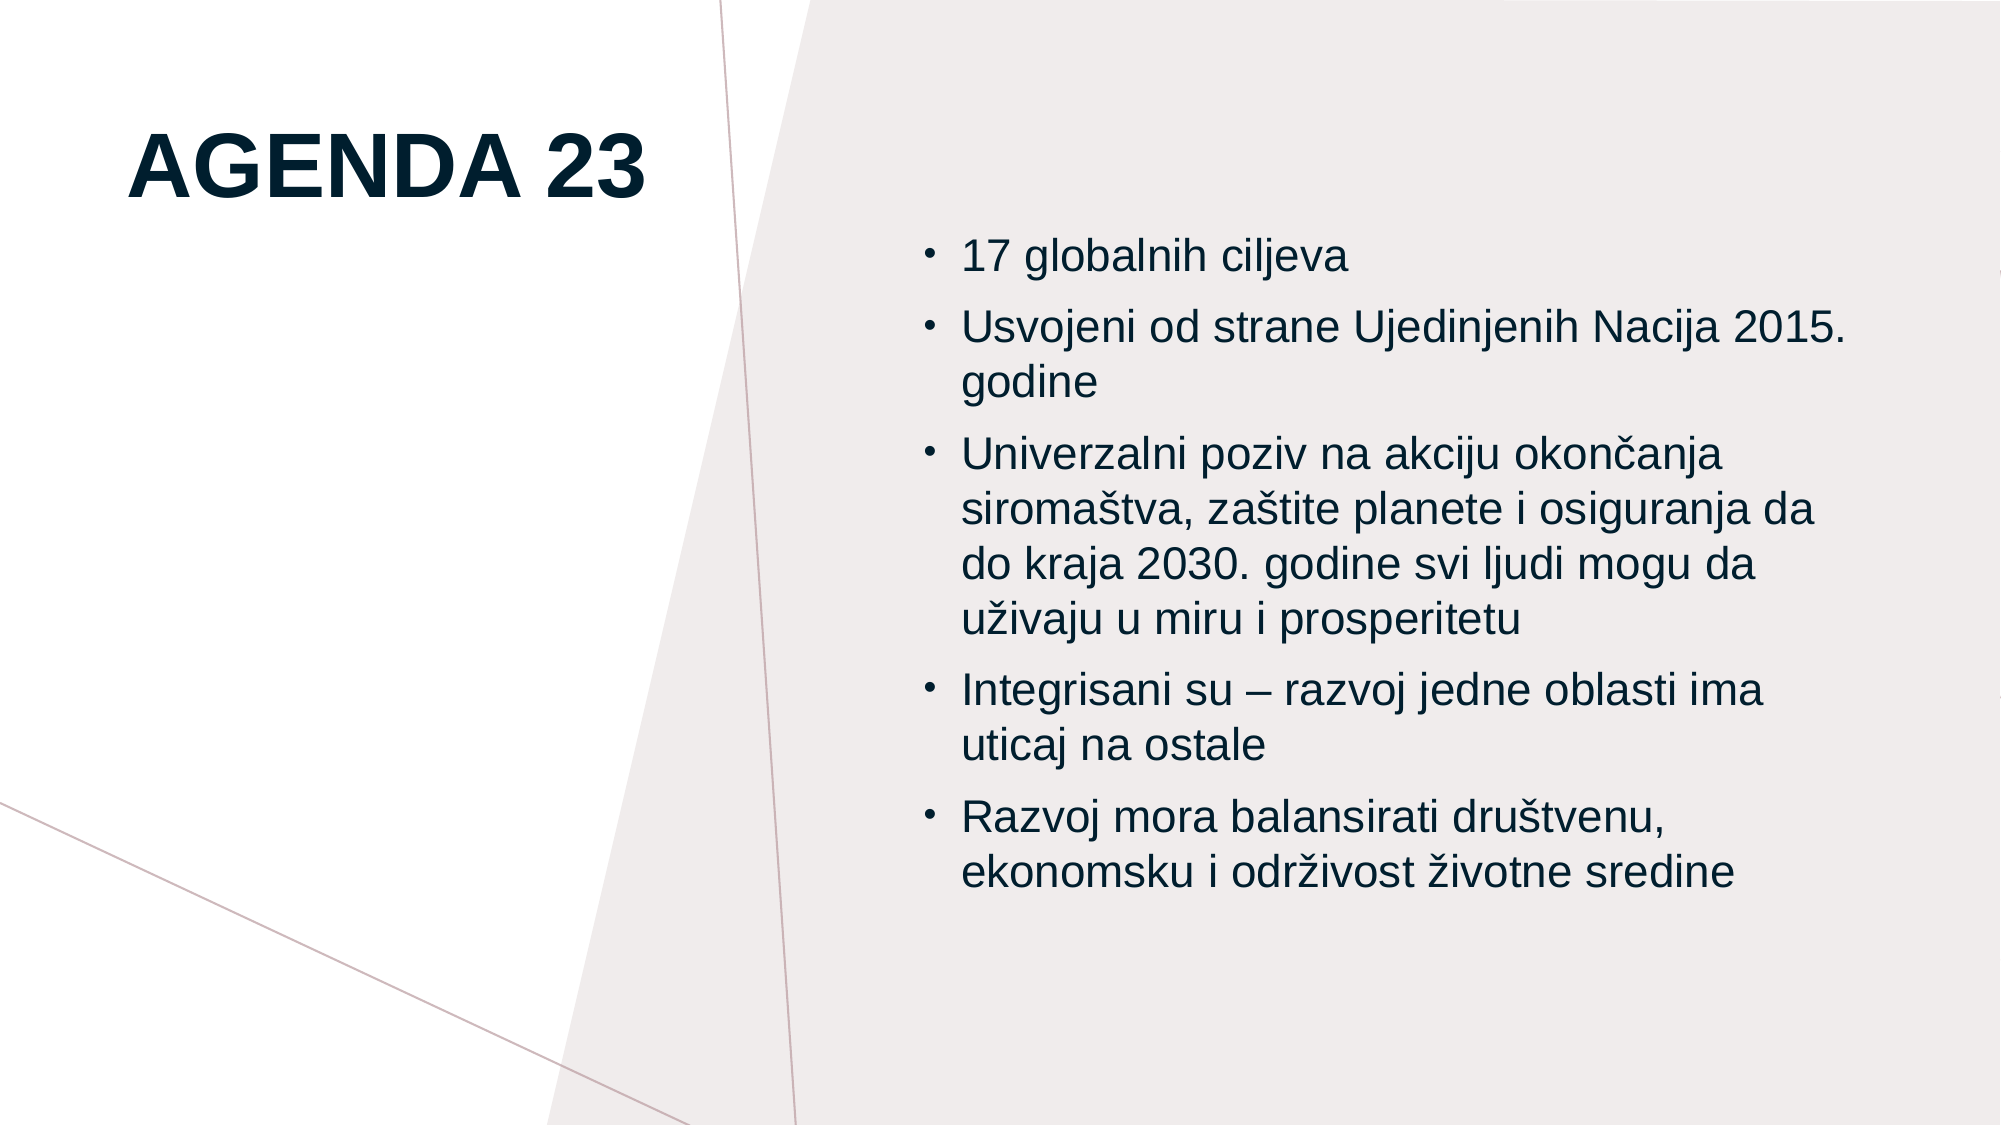

17 globalnih ciljeva
Usvojeni od strane Ujedinjenih Nacija 2015. godine
Univerzalni poziv na akciju okončanja siromaštva, zaštite planete i osiguranja da do kraja 2030. godine svi ljudi mogu da uživaju u miru i prosperitetu
Integrisani su – razvoj jedne oblasti ima uticaj na ostale
Razvoj mora balansirati društvenu, ekonomsku i održivost životne sredine
# Agenda 23